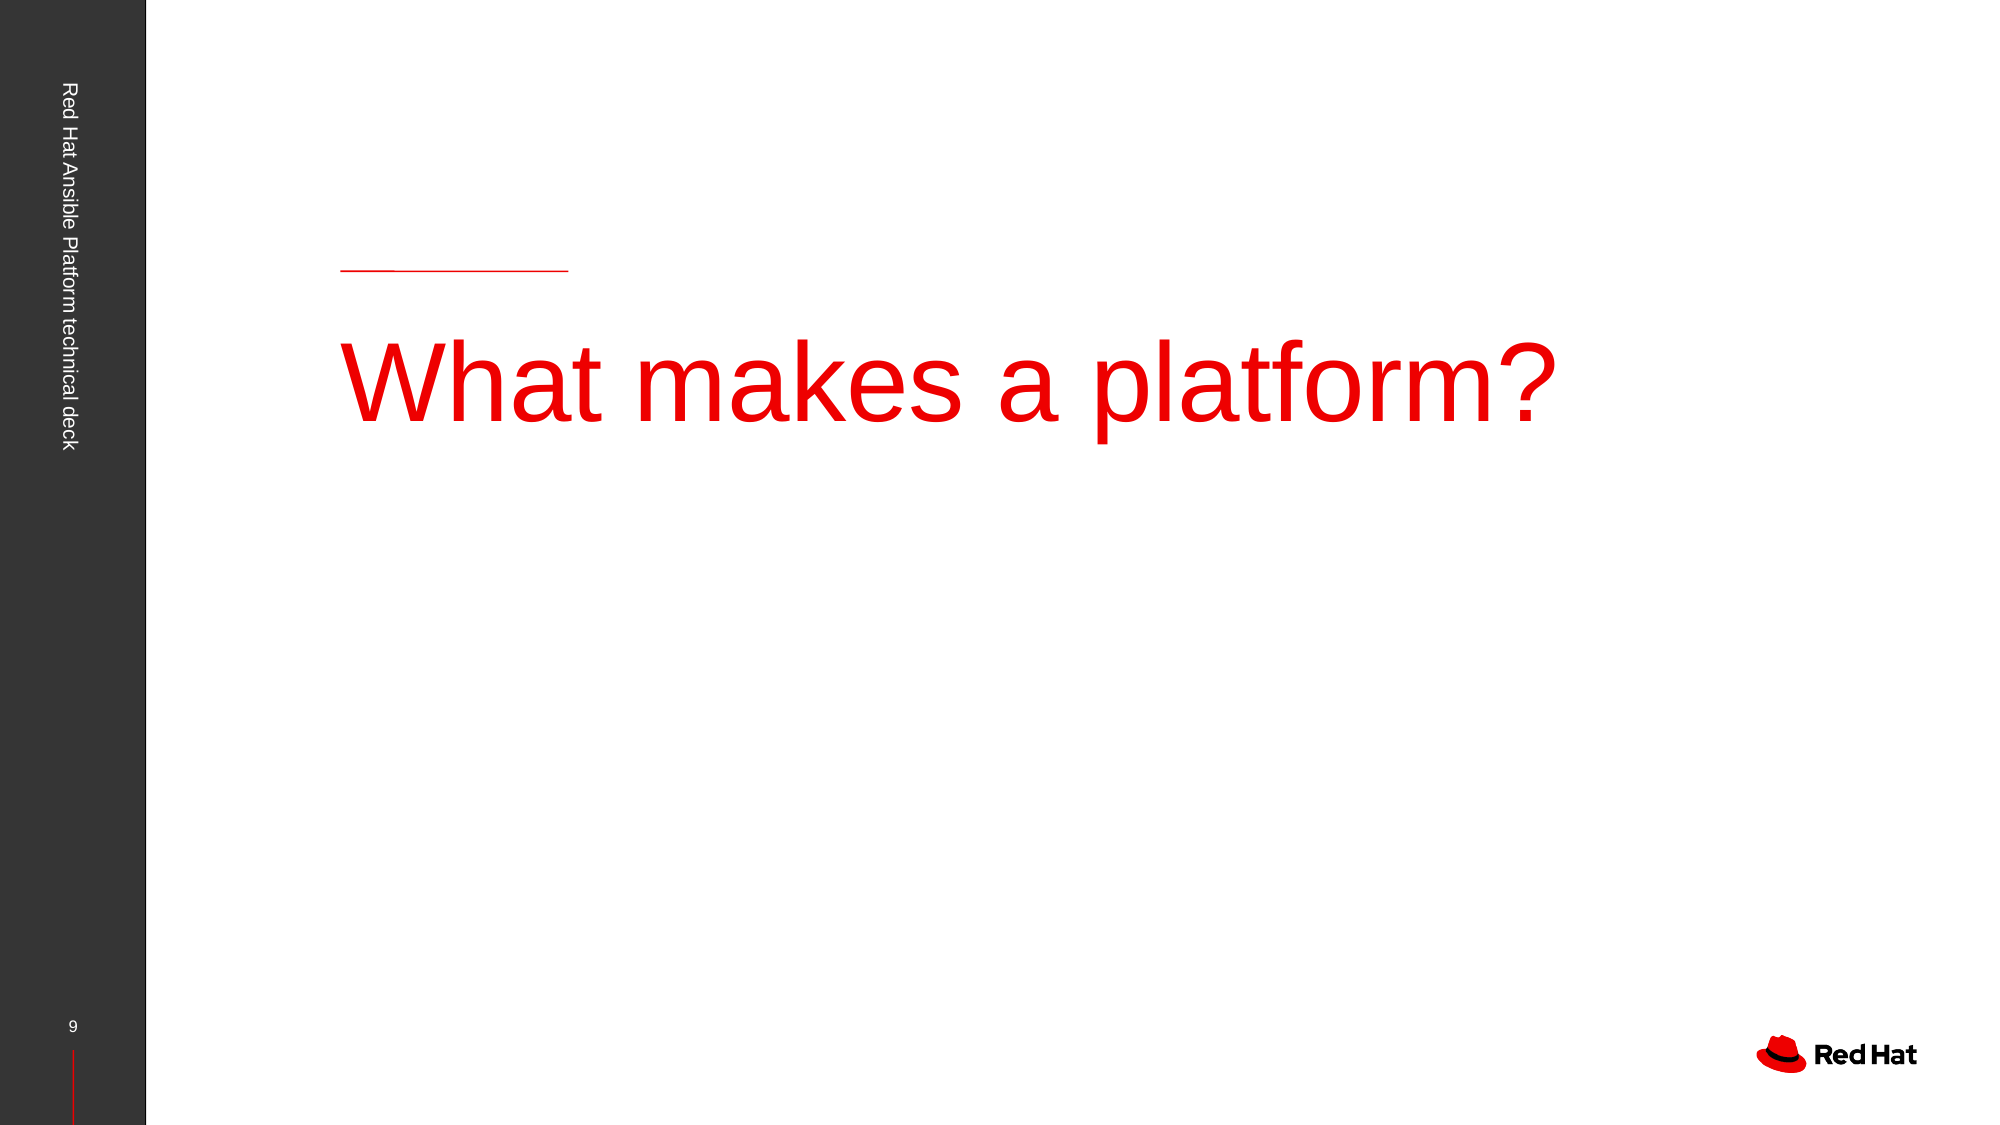

# What makes a platform?
Red Hat Ansible Platform technical deck
9